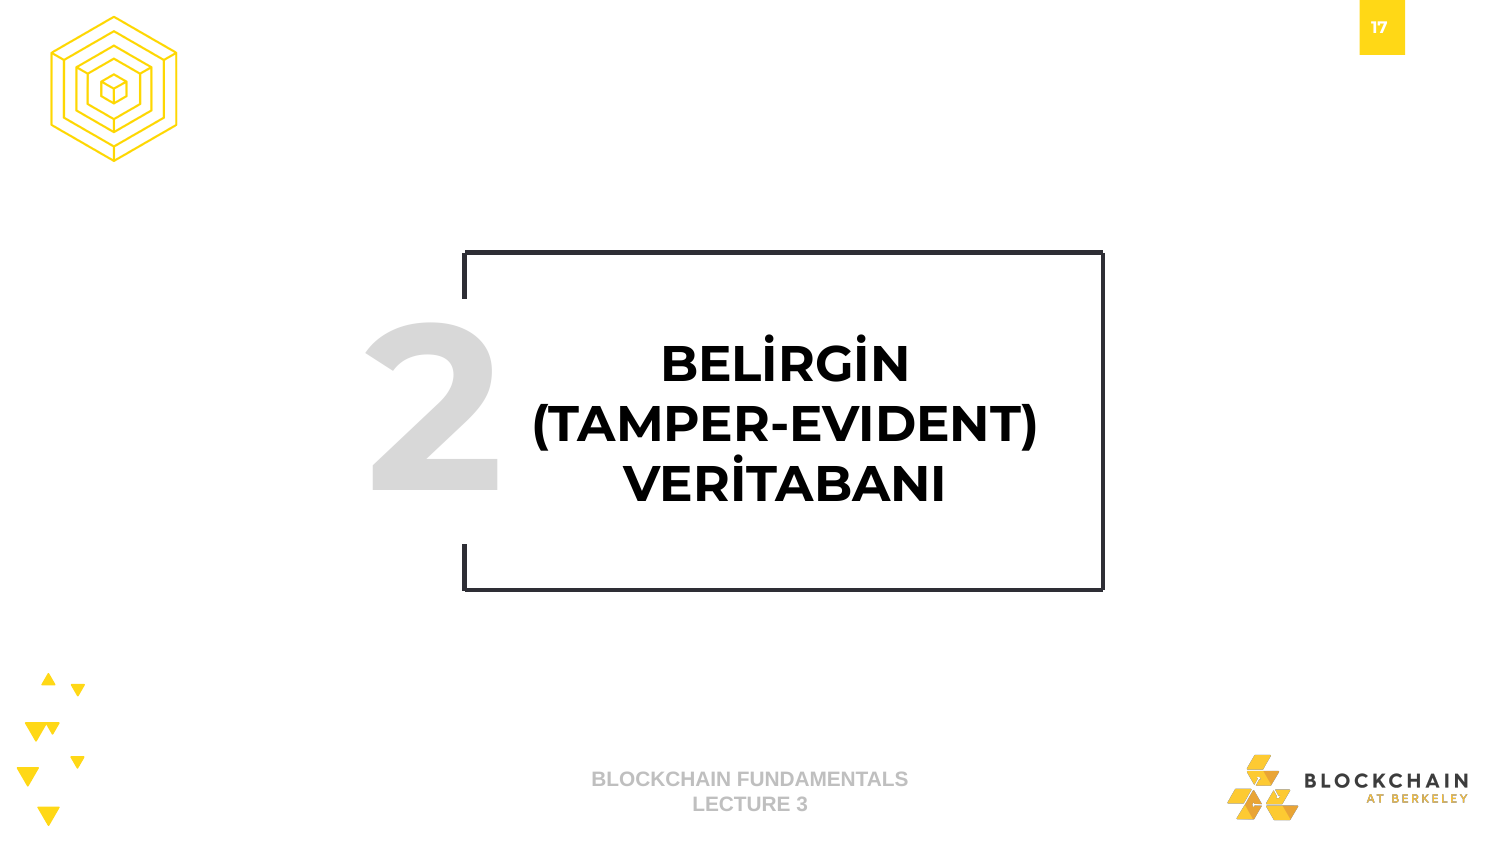

2
BELİRGİN (TAMPER-EVIDENT)
VERİTABANI
BLOCKCHAIN FUNDAMENTALS LECTURE 3